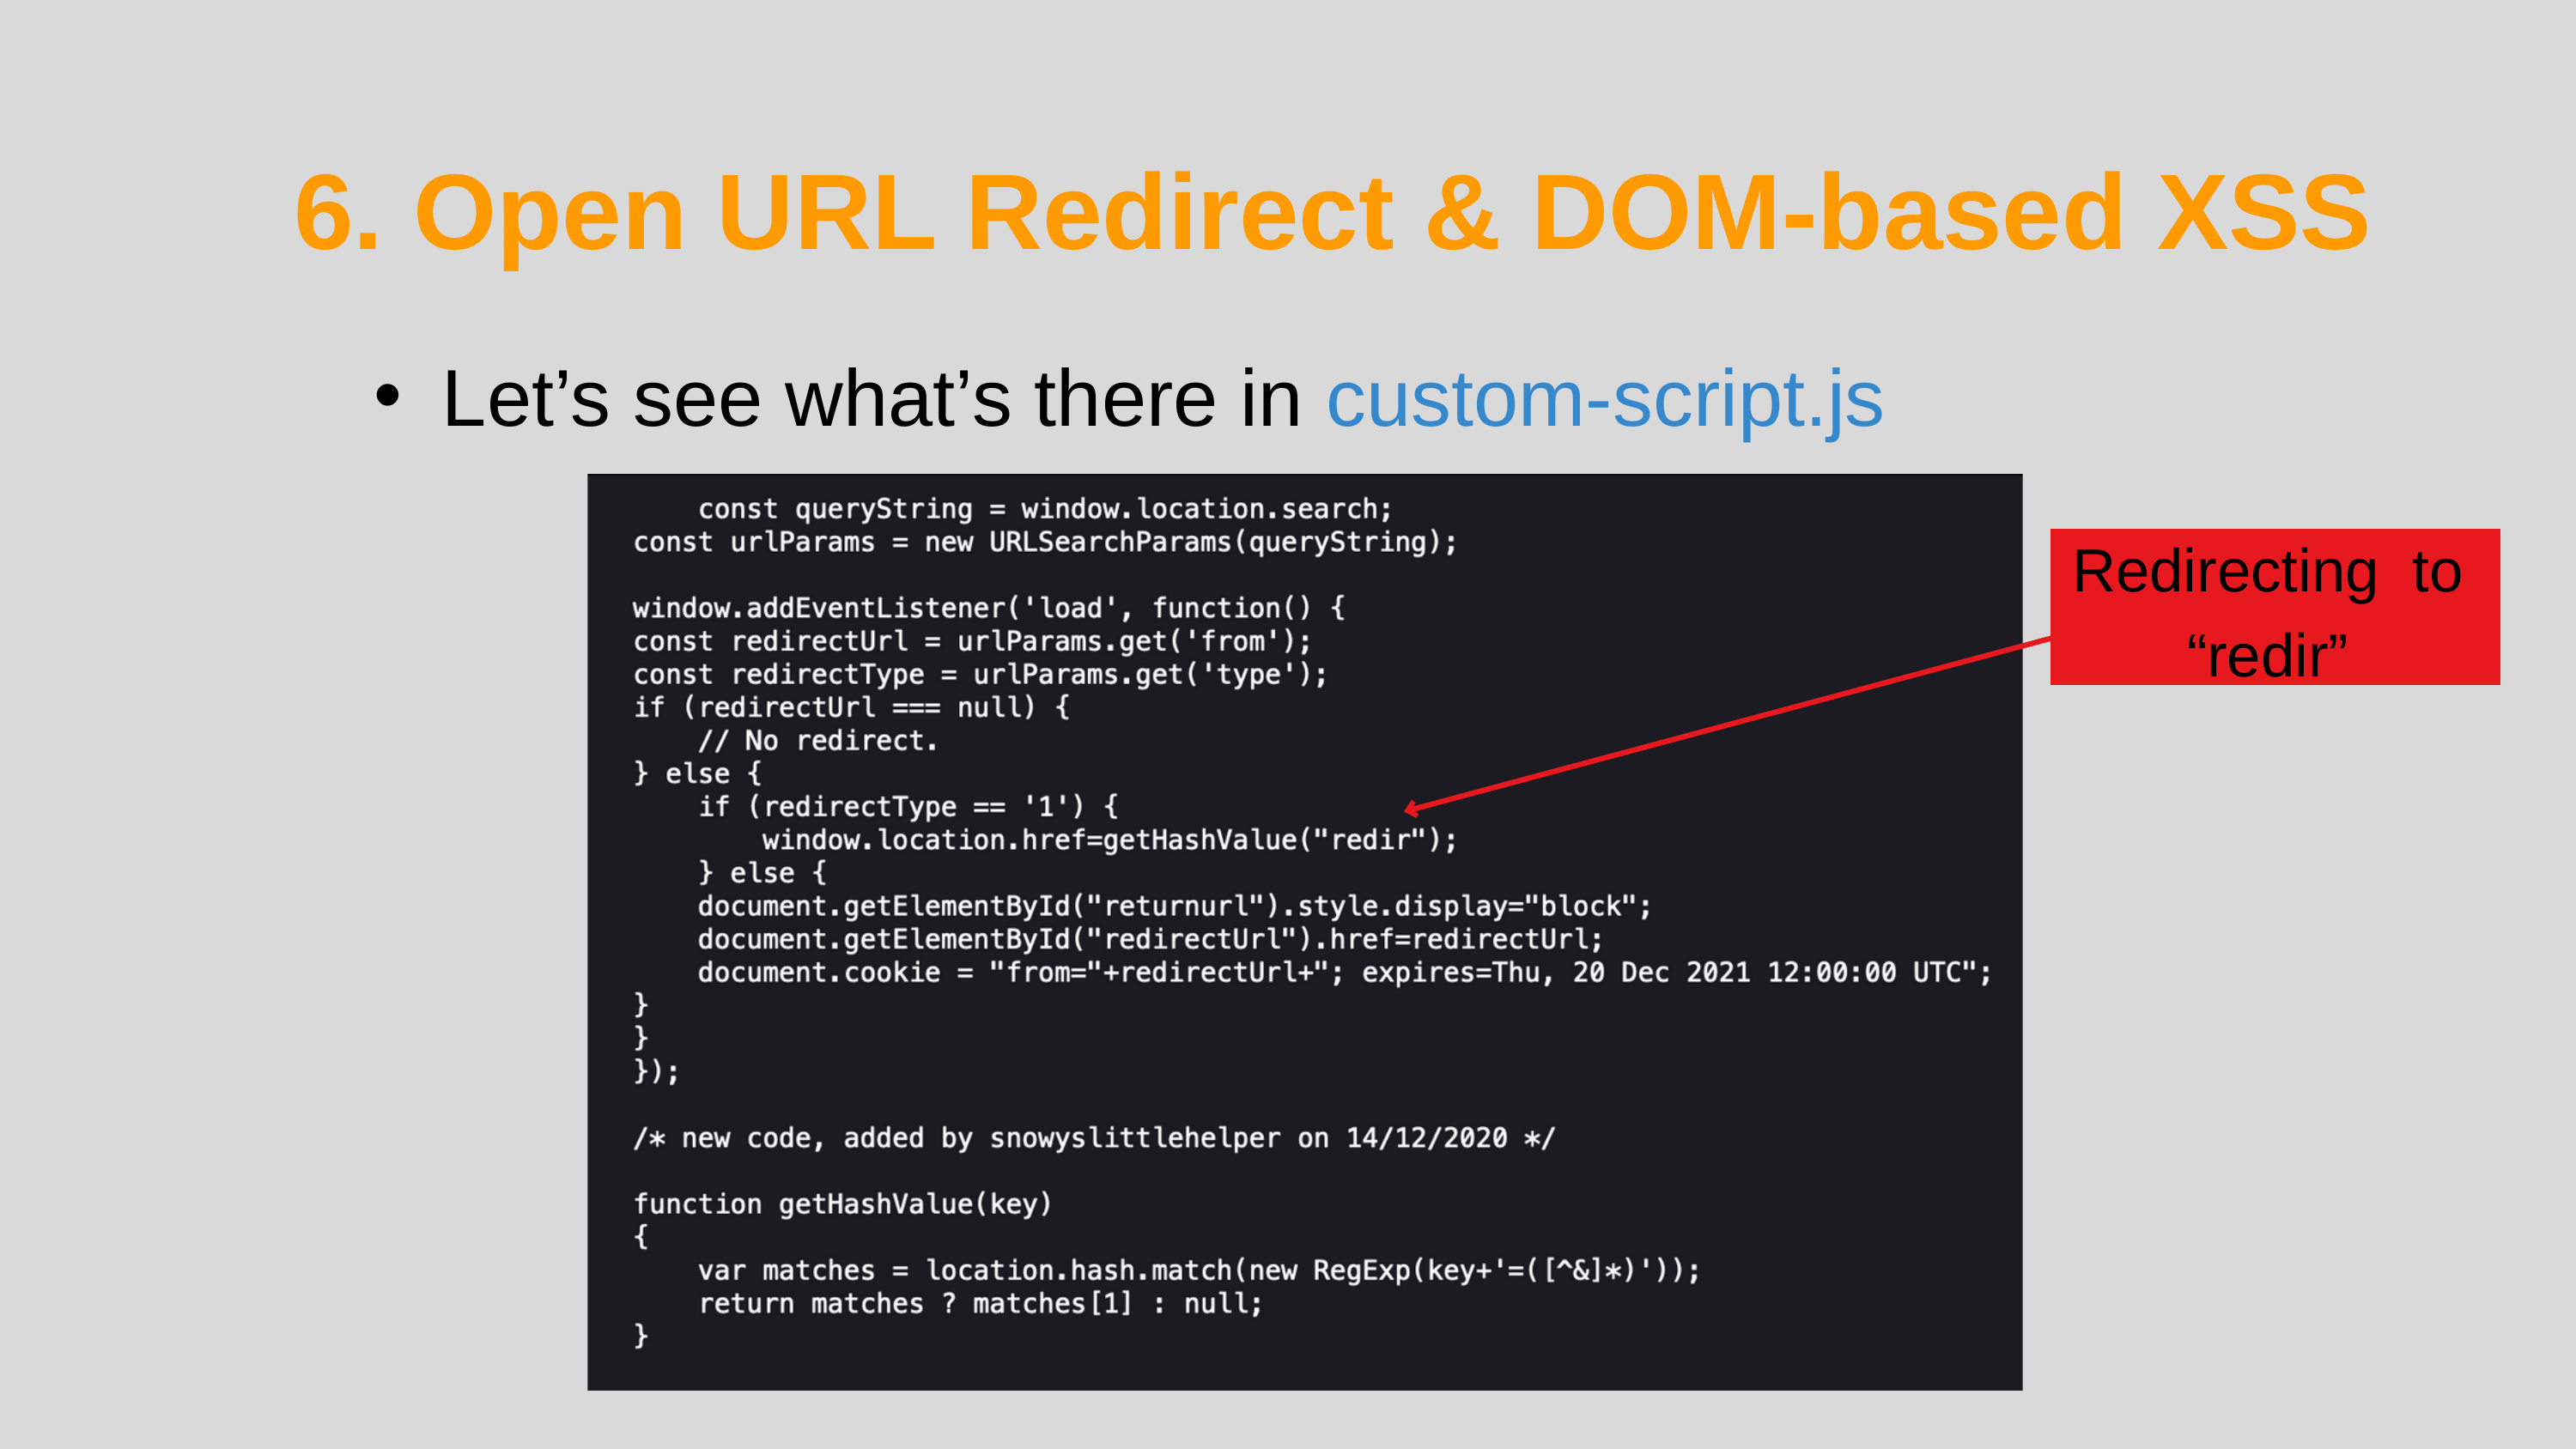

6. Open URL Redirect & DOM-based XSS
Let’s see what’s there in custom-script.js

Redirecting  to “redir”